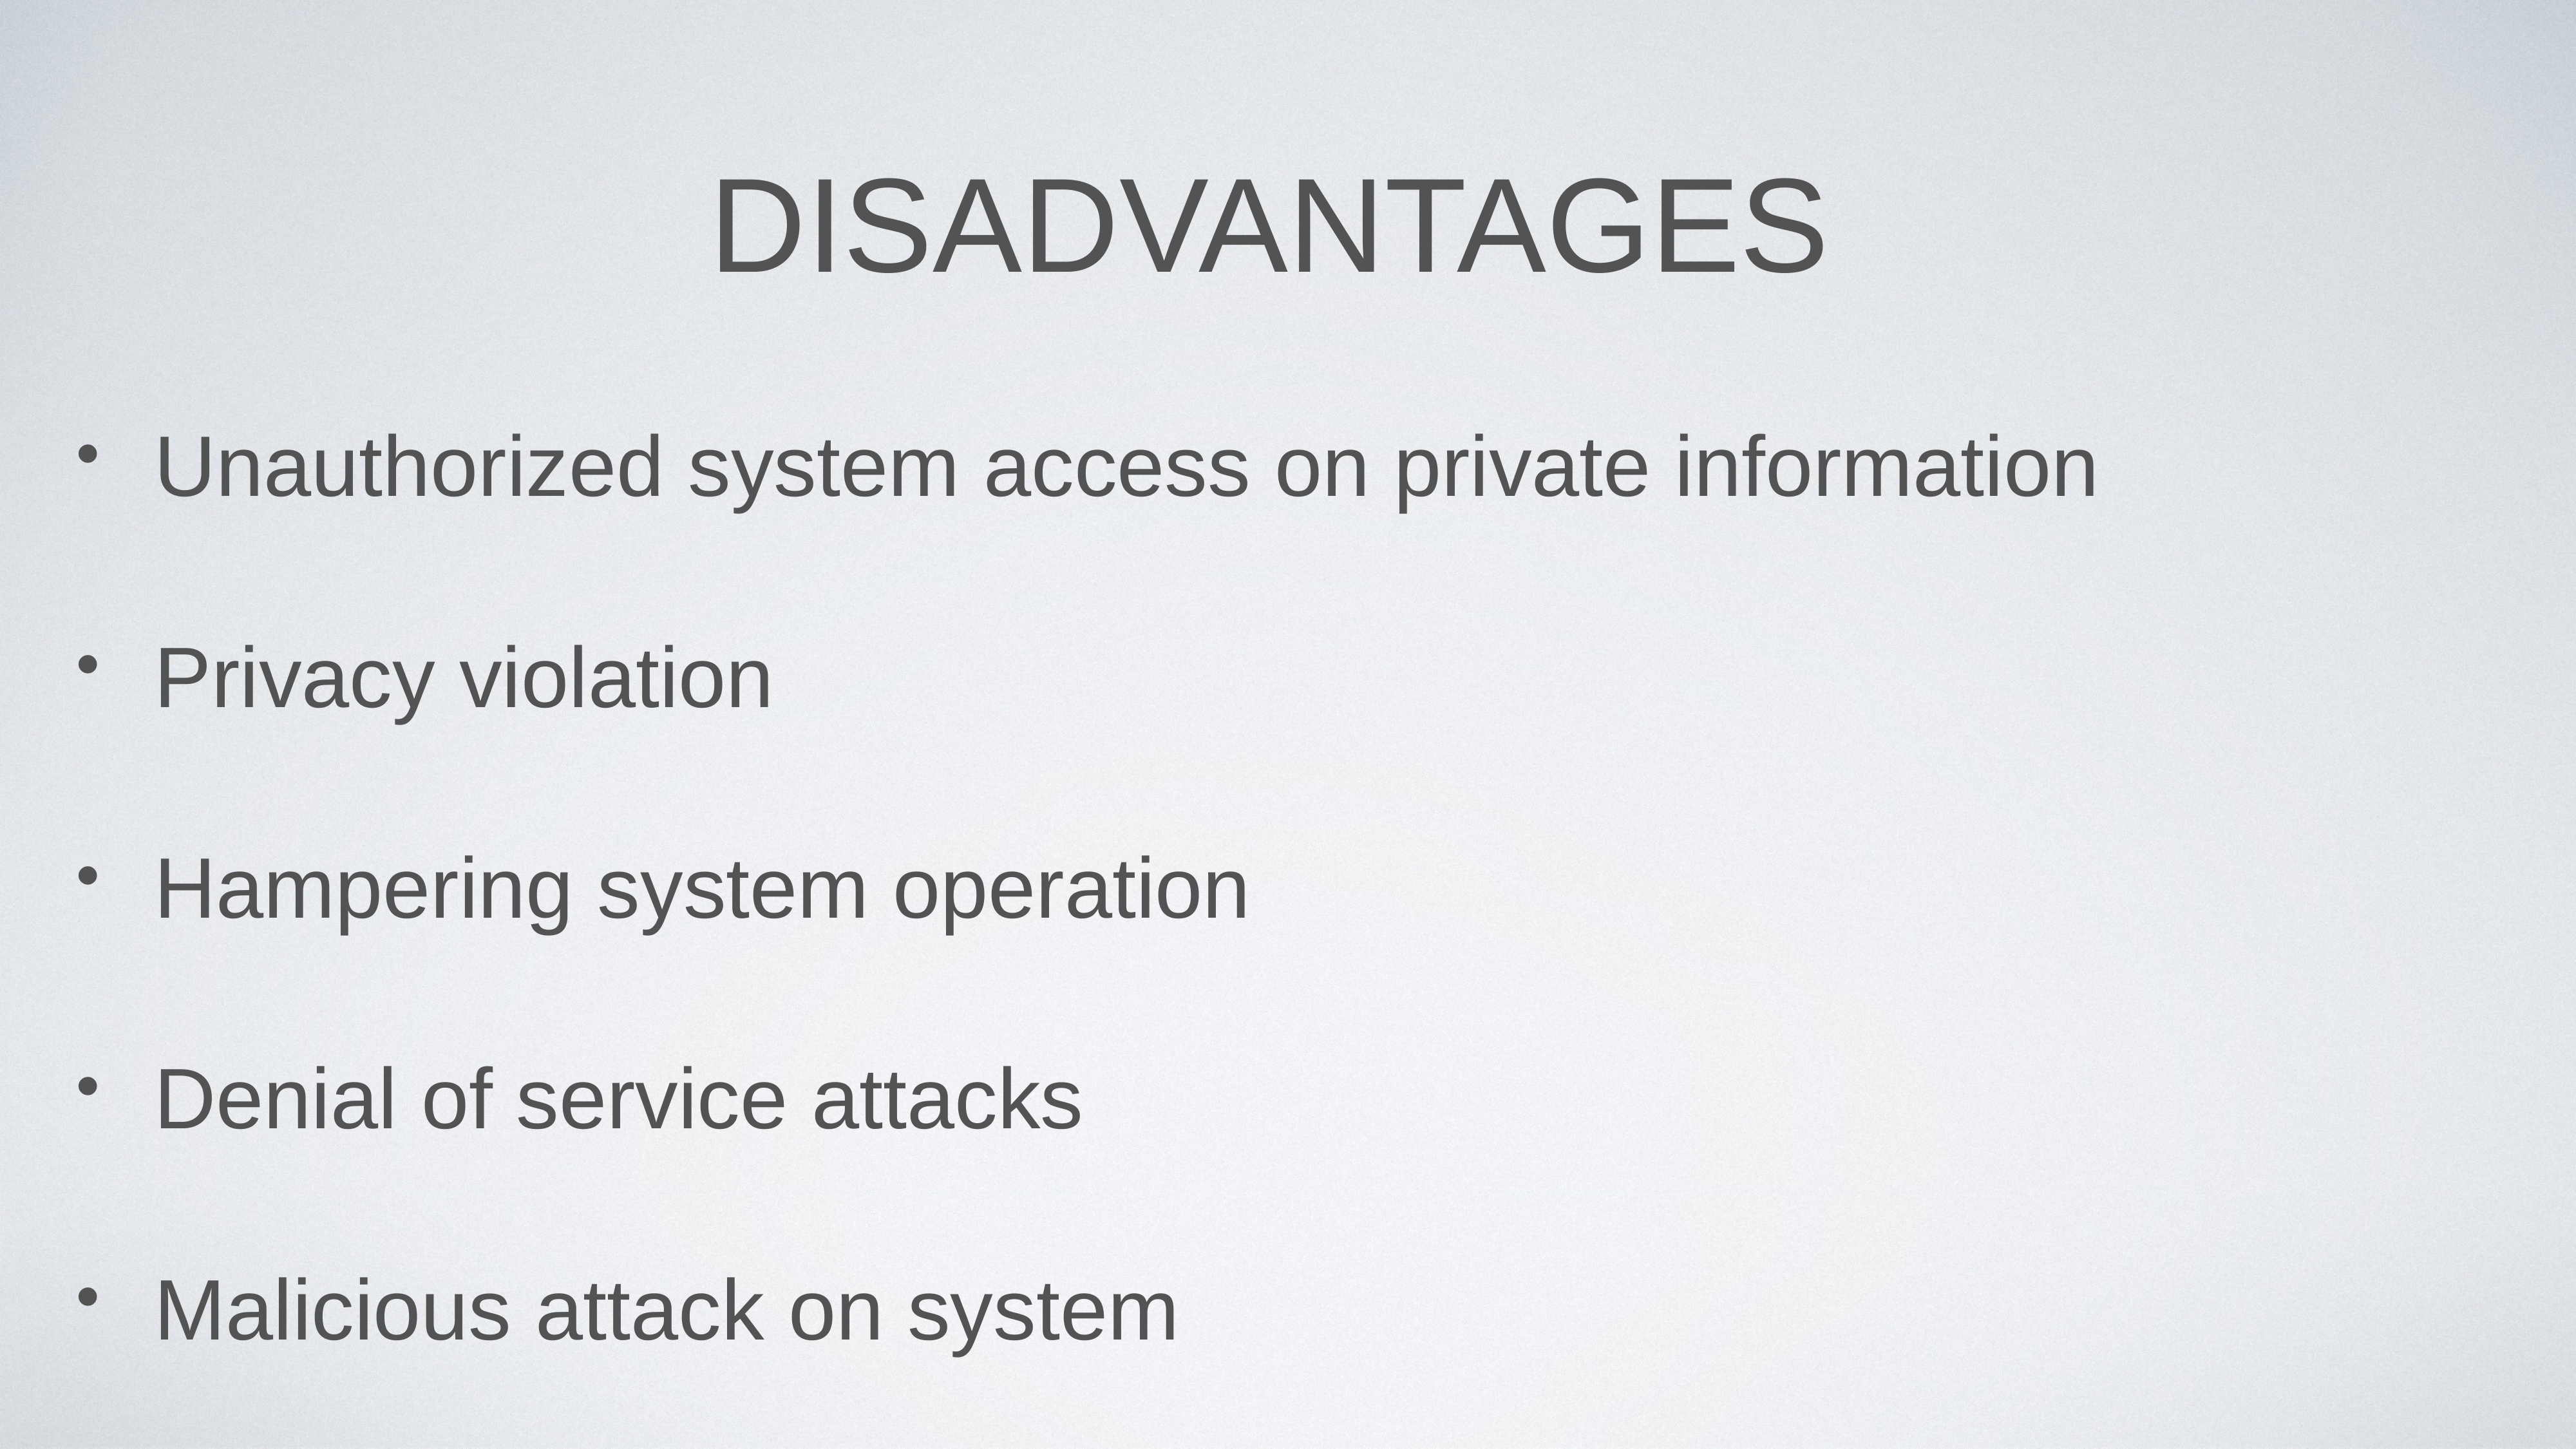

# Disadvantages
Unauthorized system access on private information
Privacy violation
Hampering system operation
Denial of service attacks
Malicious attack on system